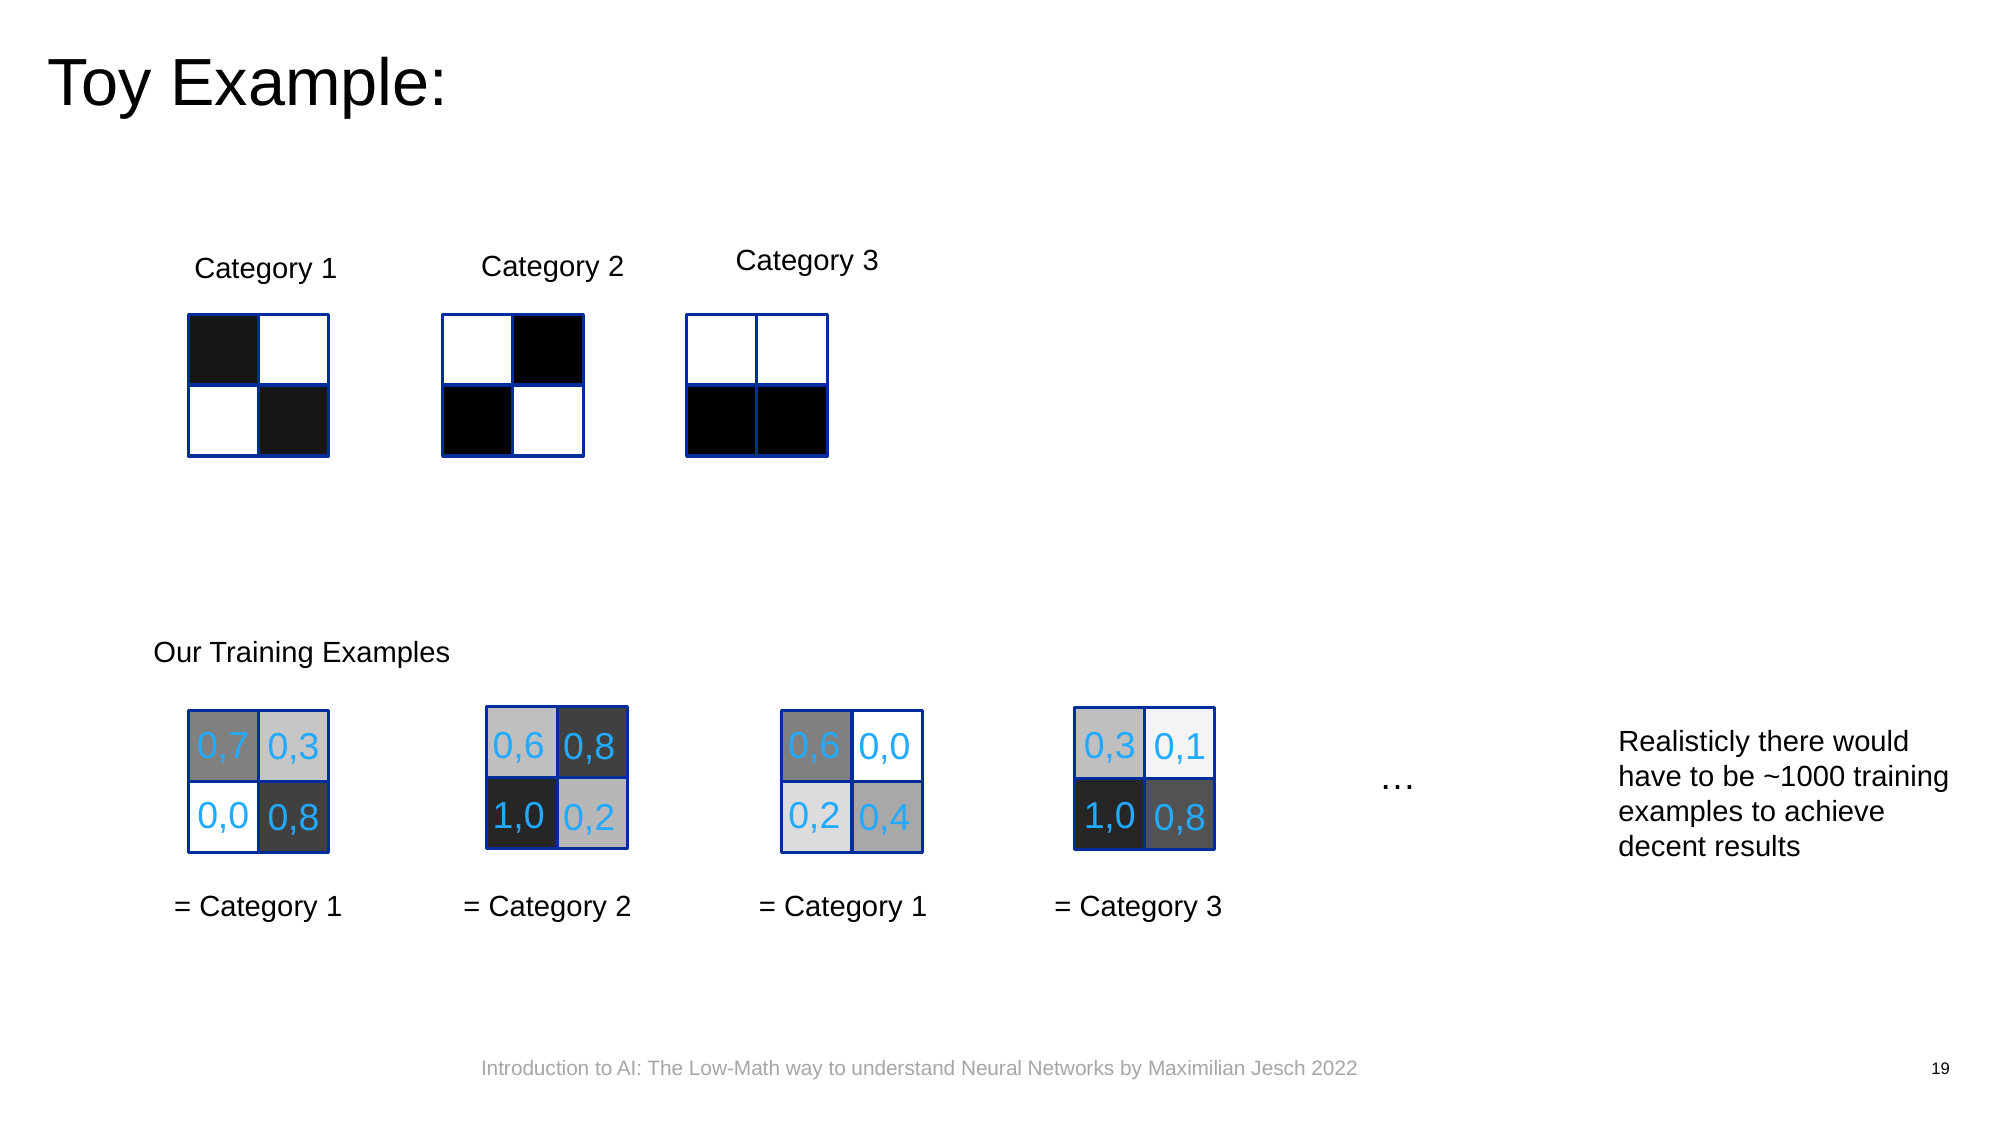

# Toy Example:
Category 3
Category 2
Category 1

Our Training Examples
0,7
0,3

0,0
0,8
0,6

0,8
1,0
0,2
0,6
0,0

0,2
0,4
0,3
0,1

1,0
0,8
Realisticly there would have to be ~1000 training examples to achieve decent results
…
= Category 1
= Category 1
= Category 3
= Category 2
Introduction to AI: The Low-Math way to understand Neural Networks by Maximilian Jesch 2022
19